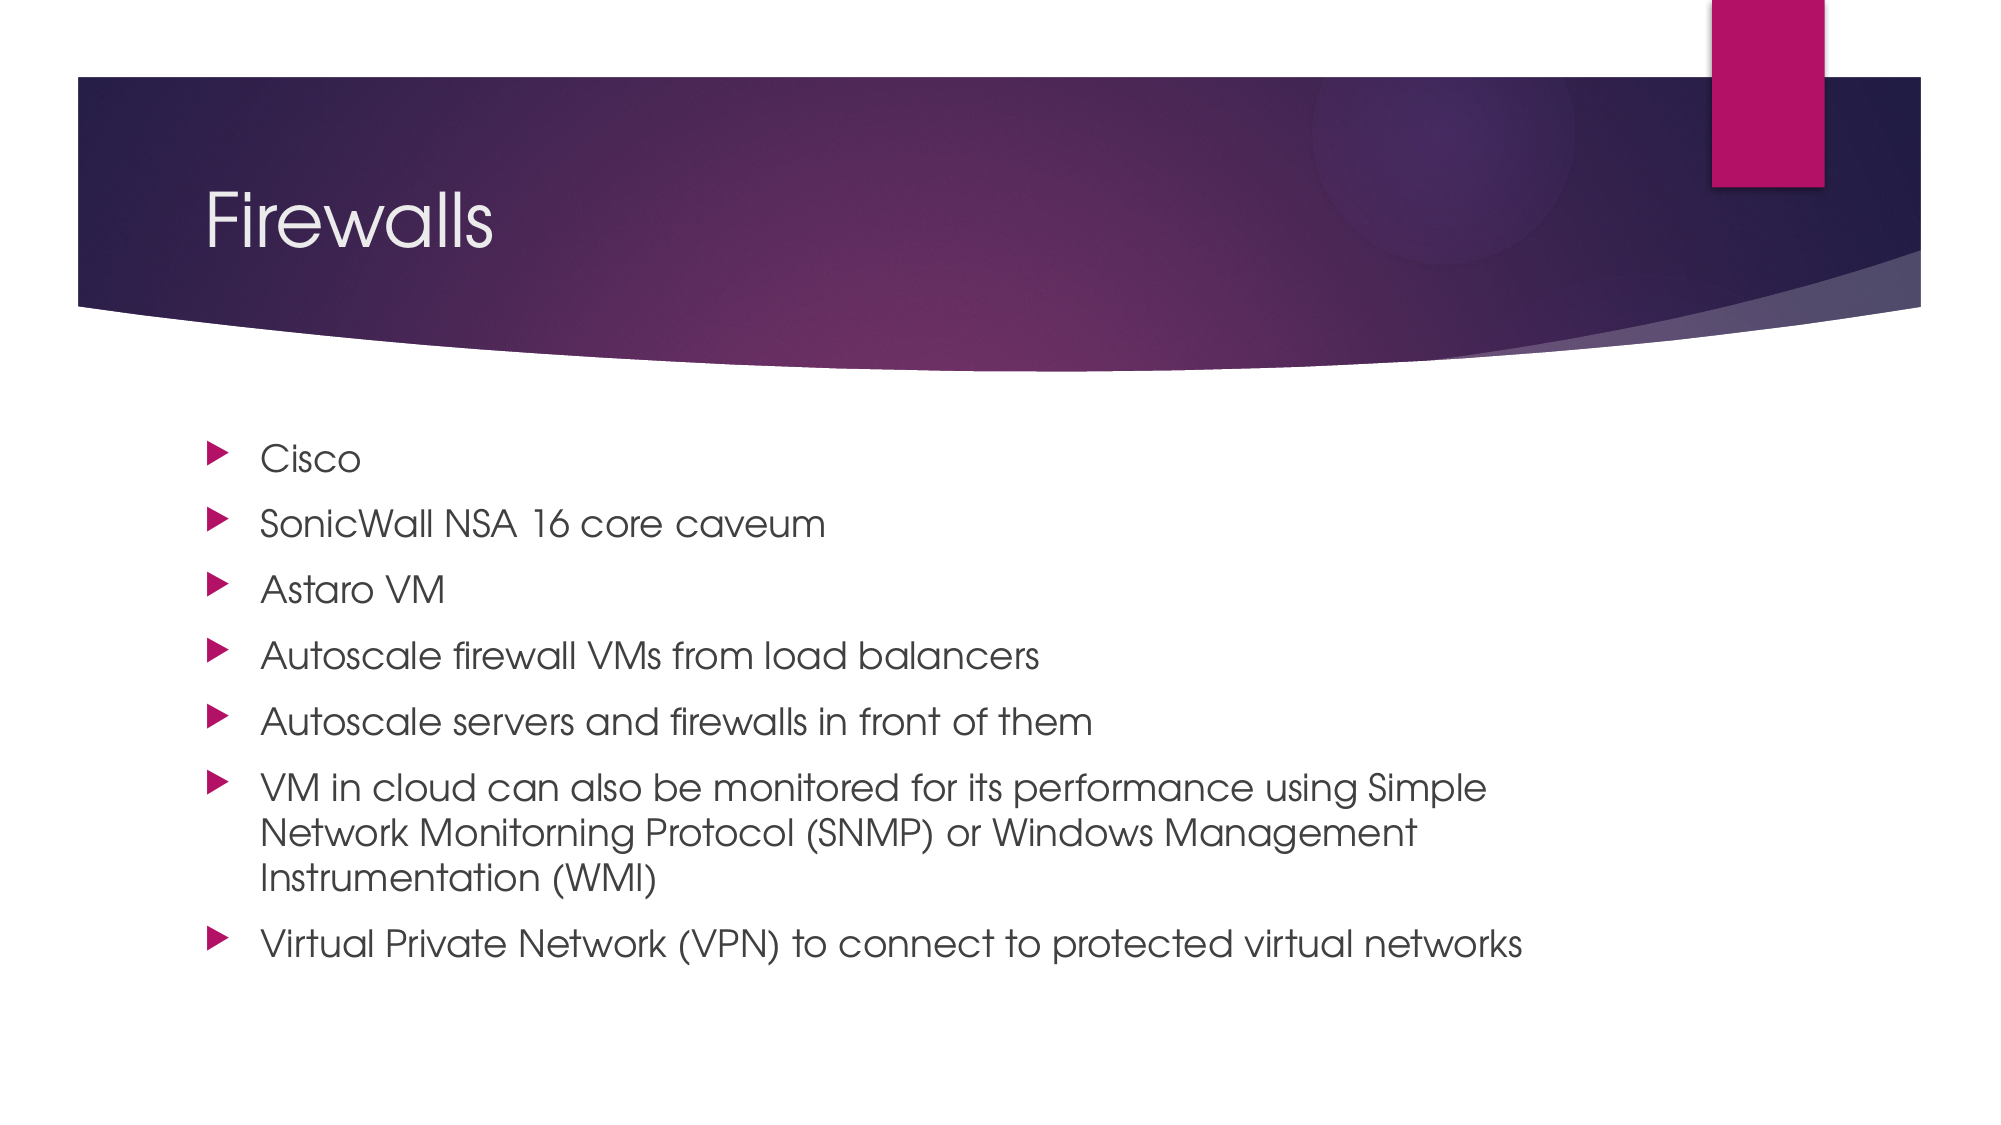

# Firewalls
Cisco
SonicWall NSA 16 core caveum
Astaro VM
Autoscale firewall VMs from load balancers
Autoscale servers and firewalls in front of them
VM in cloud can also be monitored for its performance using Simple Network Monitorning Protocol (SNMP) or Windows Management Instrumentation (WMI)
Virtual Private Network (VPN) to connect to protected virtual networks